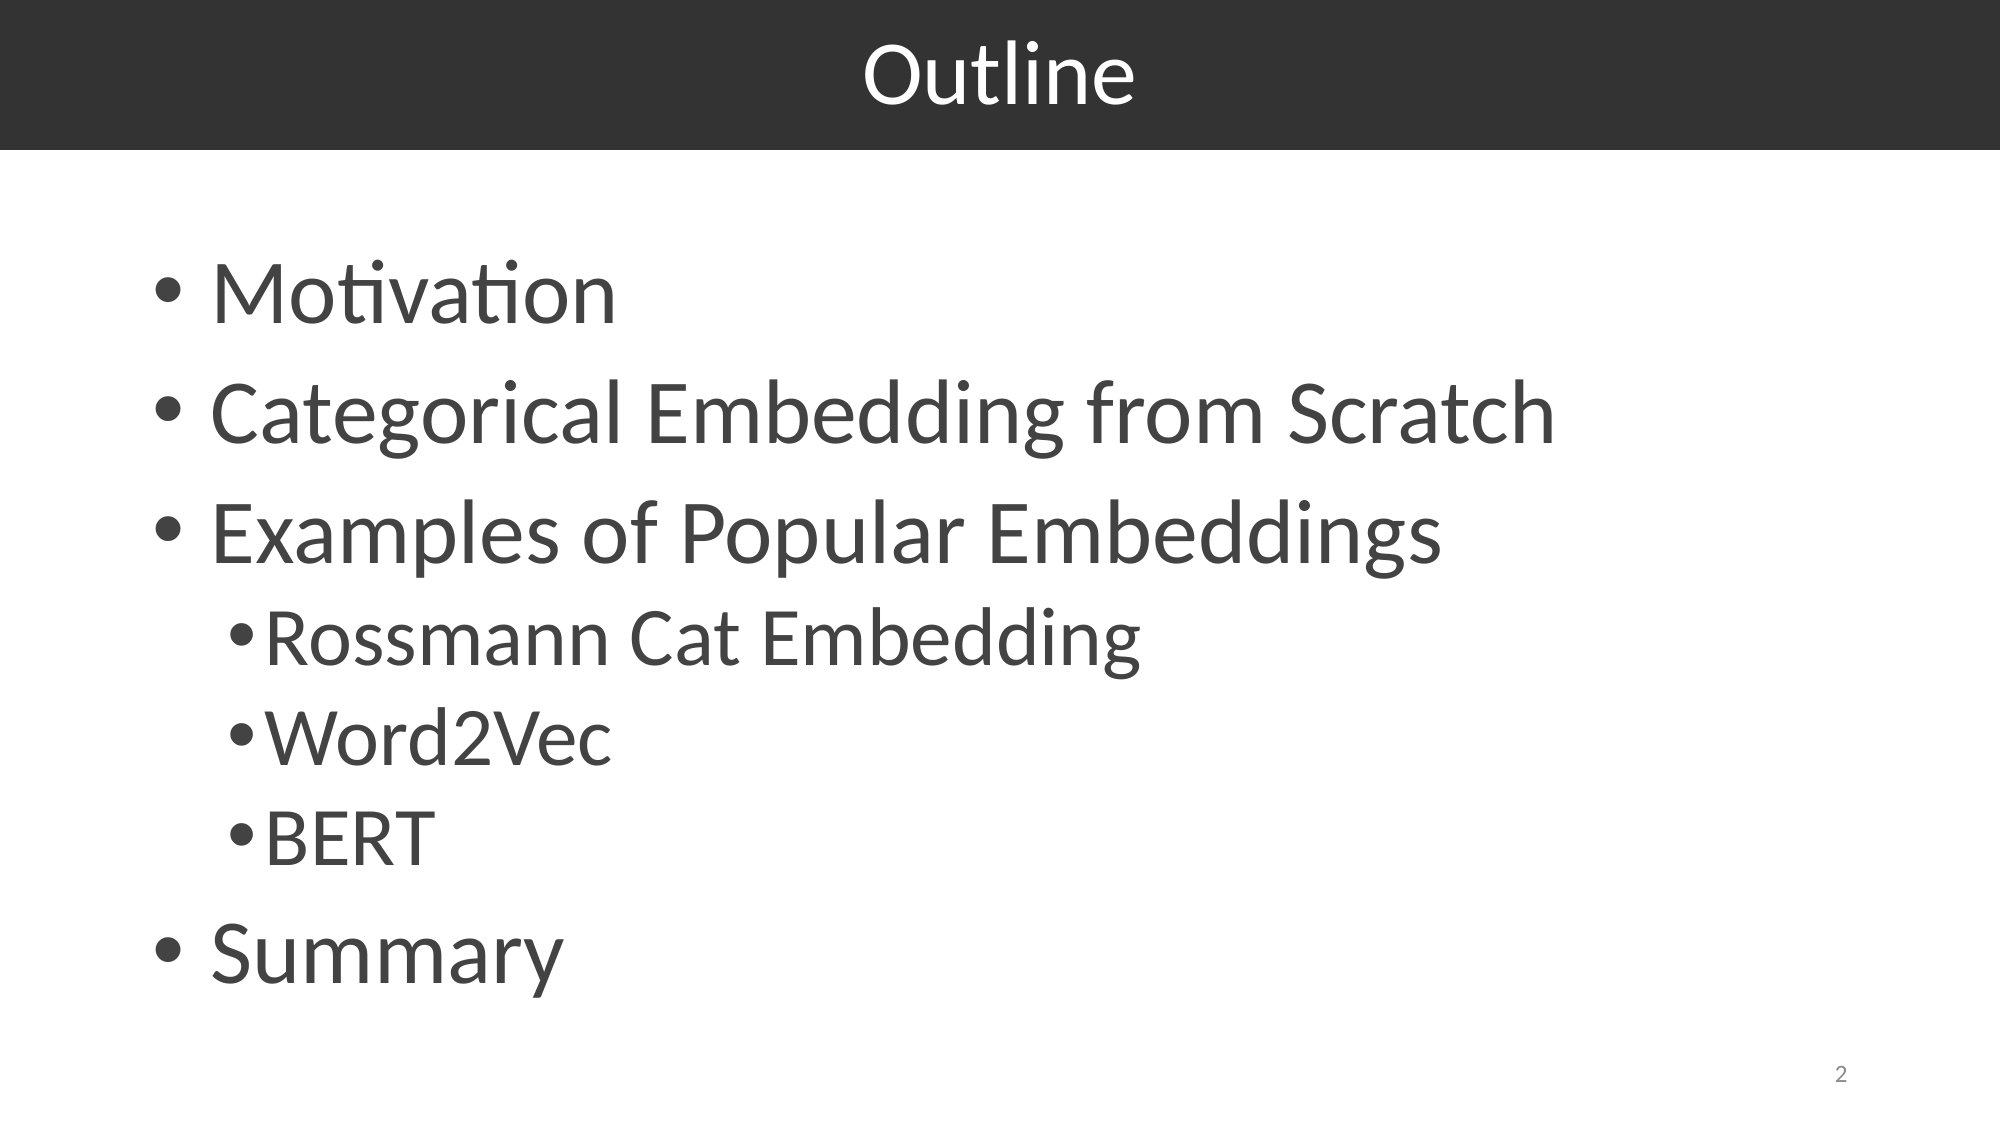

# Outline
 Motivation
 Categorical Embedding from Scratch
 Examples of Popular Embeddings
Rossmann Cat Embedding
Word2Vec
BERT
 Summary

2